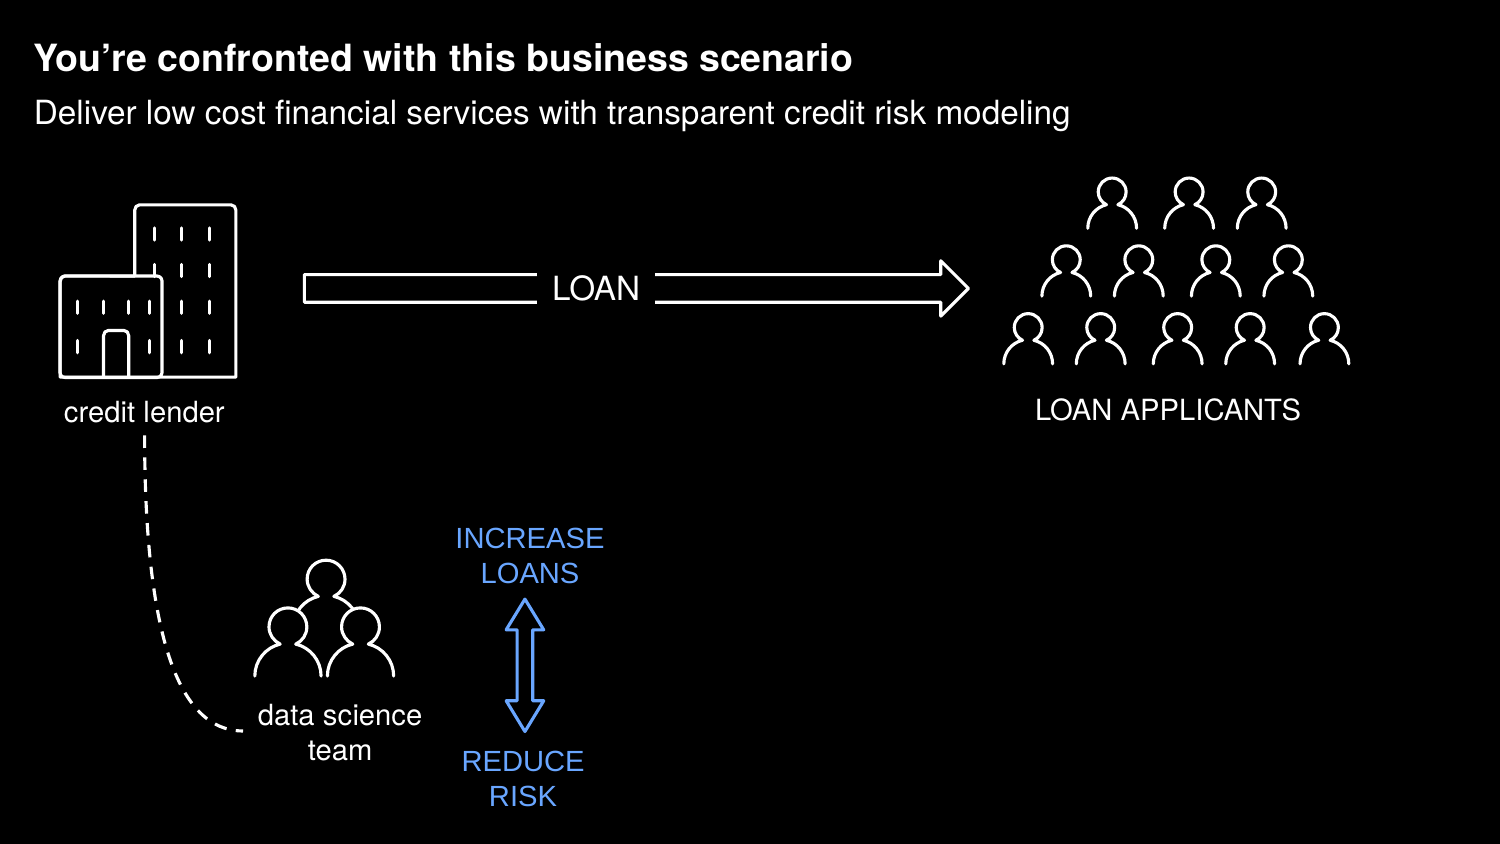

You’re confronted with this business scenario
Deliver low cost financial services with transparent credit risk modeling

LOAN

LOAN APPLICANTS
credit lender
INCREASE
LOANS

data science
team
REDUCE
RISK